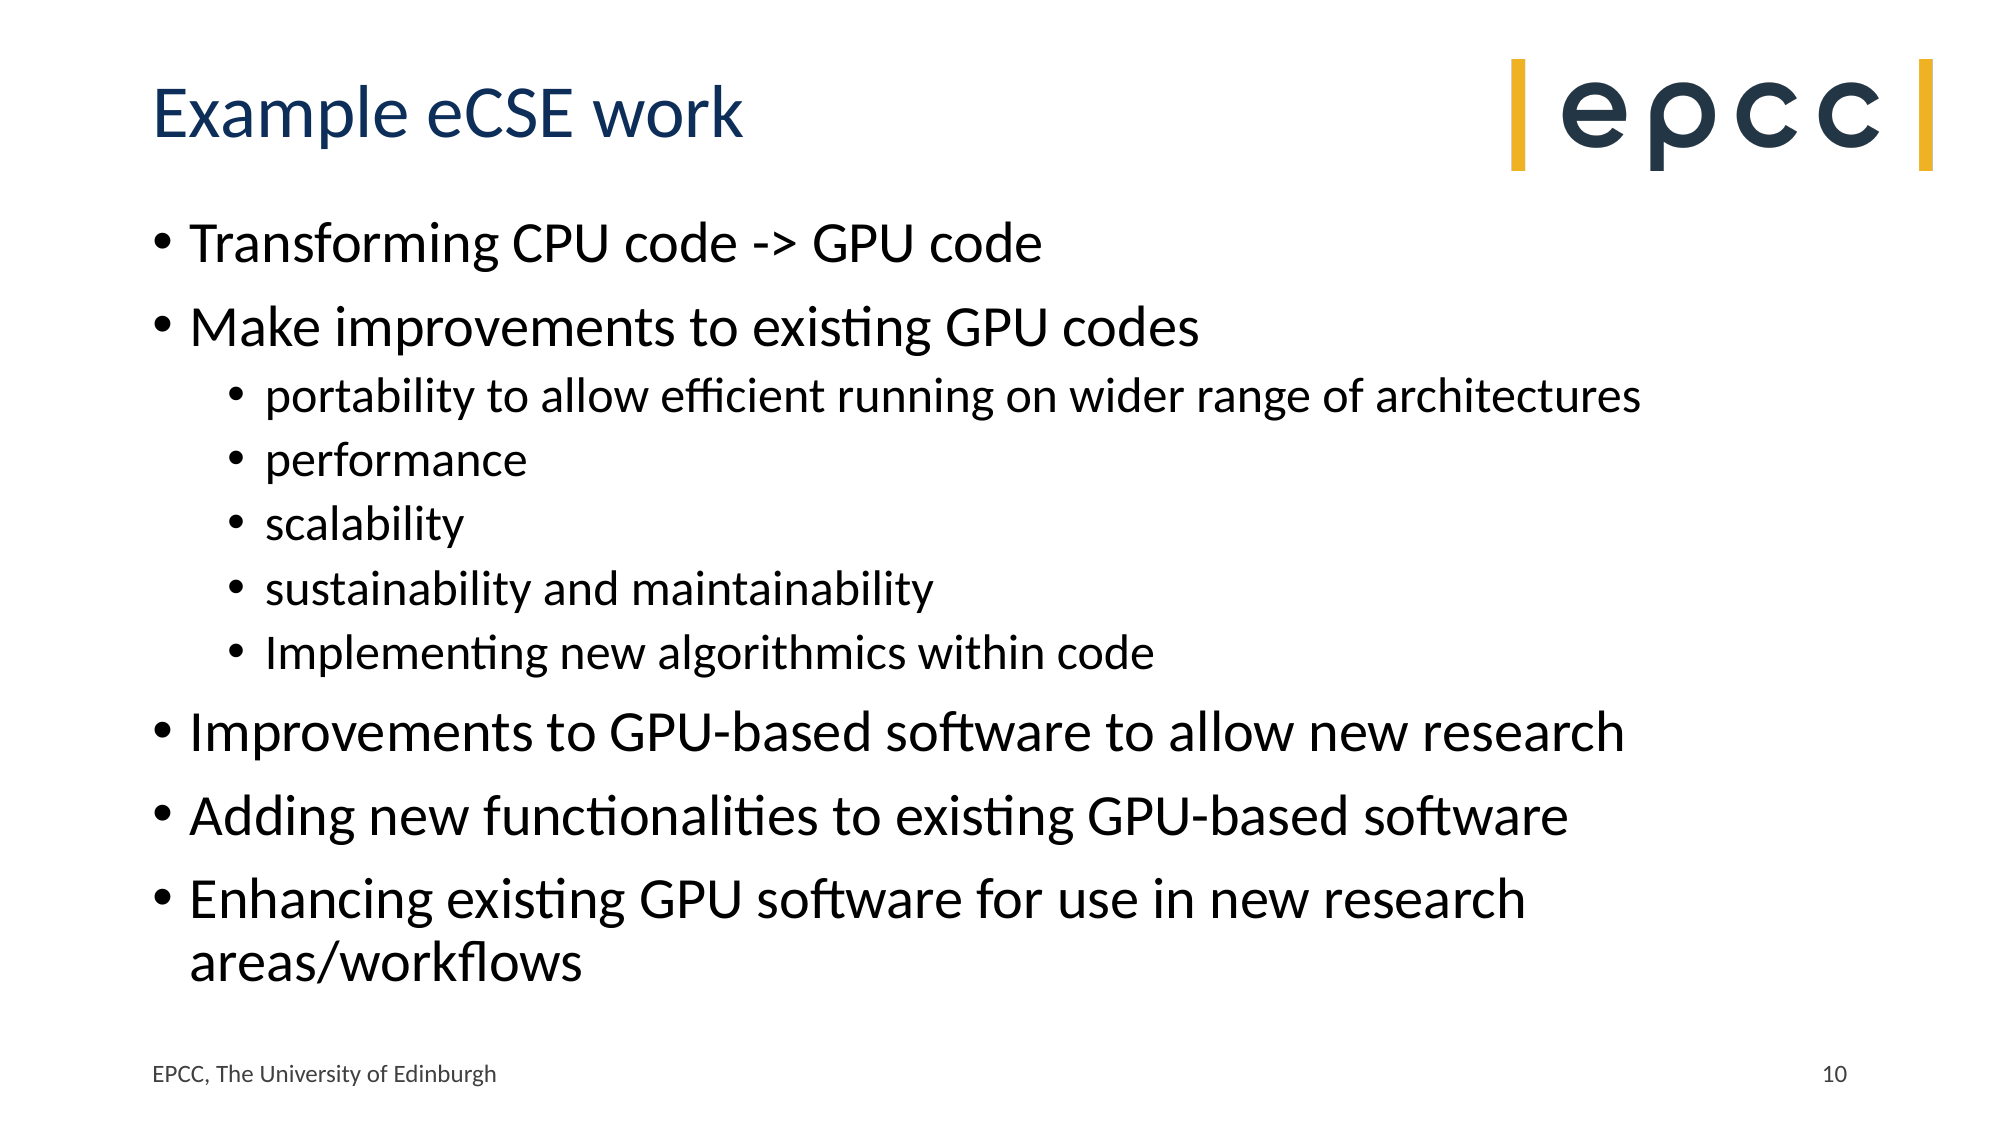

# Example eCSE work
Transforming CPU code -> GPU code
Make improvements to existing GPU codes
portability to allow efficient running on wider range of architectures
performance
scalability
sustainability and maintainability
Implementing new algorithmics within code
Improvements to GPU-based software to allow new research
Adding new functionalities to existing GPU-based software
Enhancing existing GPU software for use in new research areas/workflows

EPCC, The University of Edinburgh
10